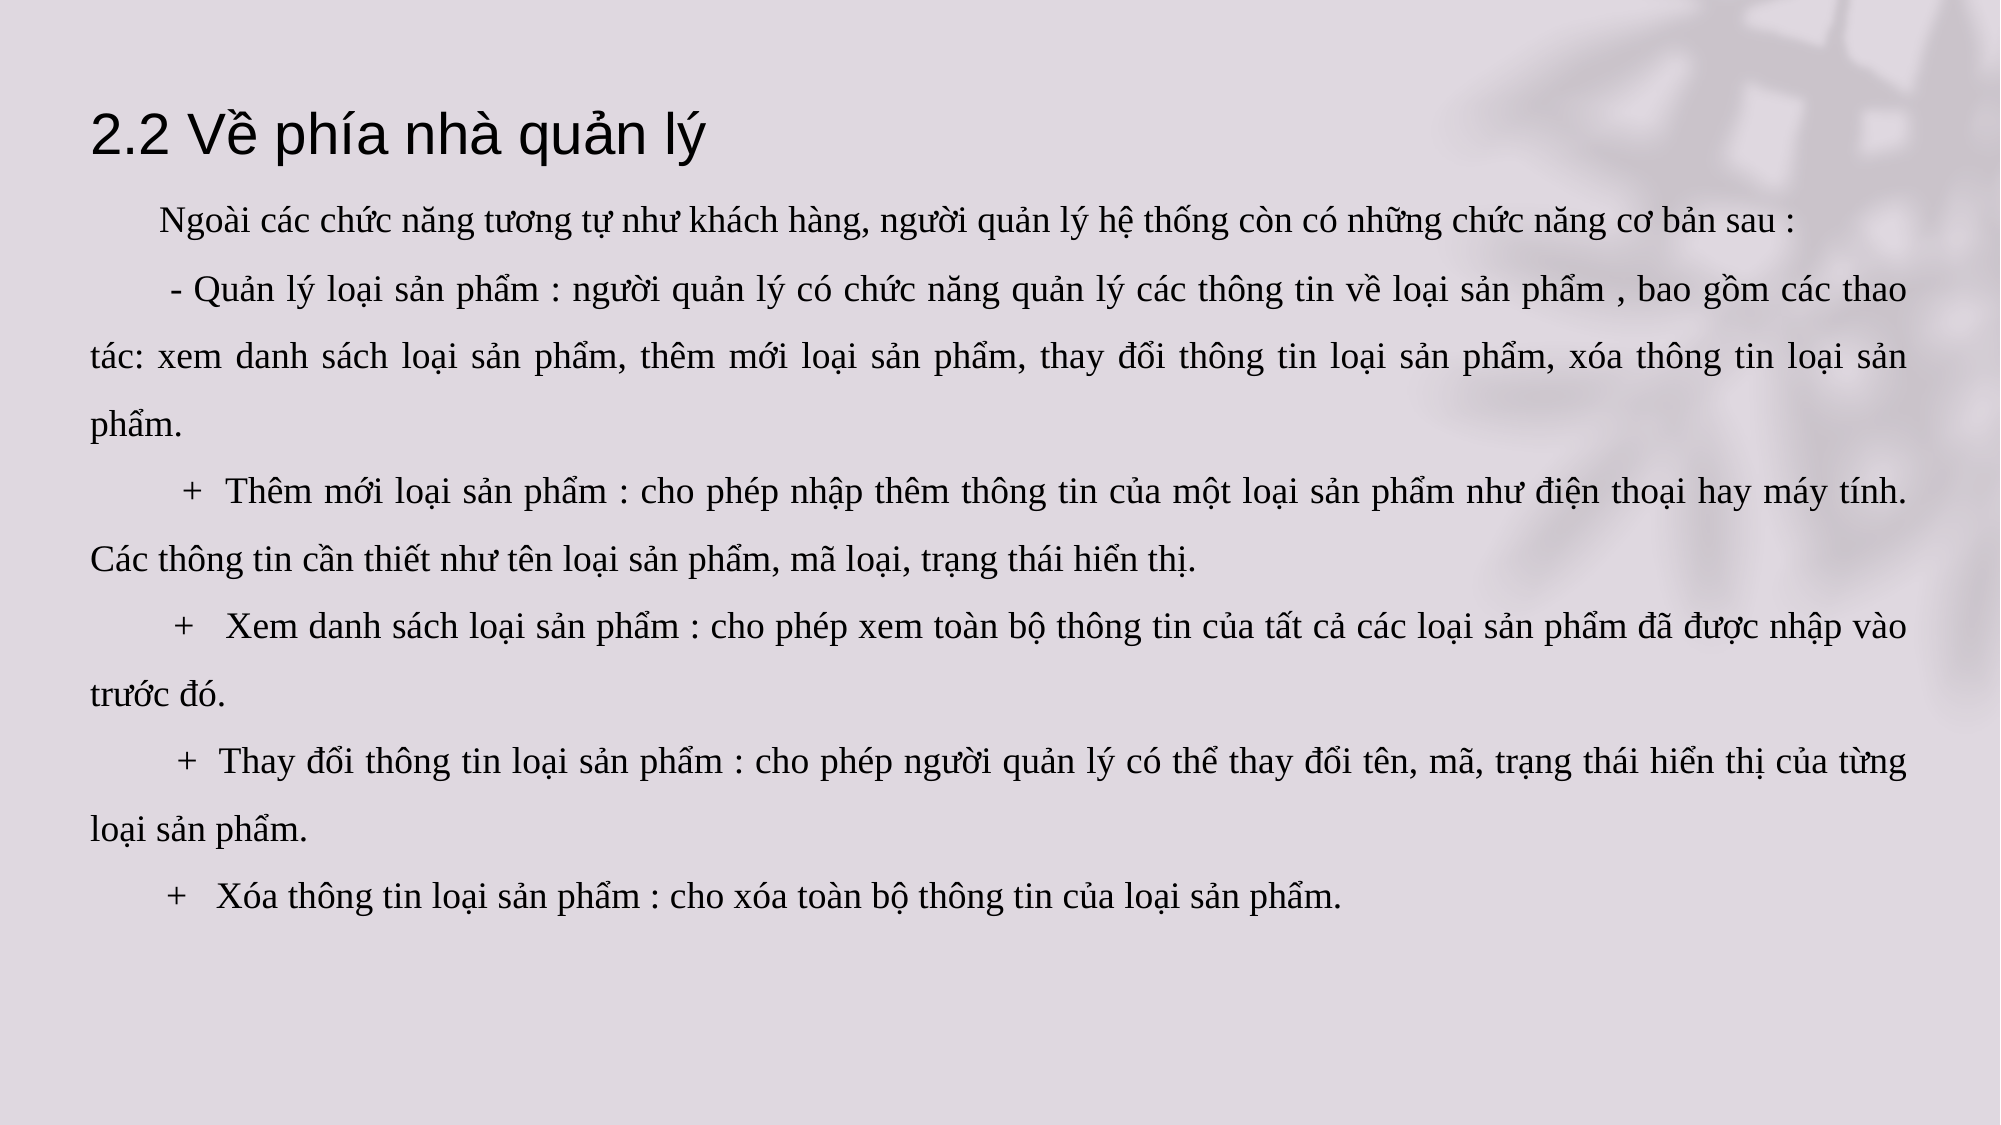

2.2 Về phía nhà quản lý
   Ngoài các chức năng tương tự như khách hàng, người quản lý hệ thống còn có những chức năng cơ bản sau :
       - Quản lý loại sản phẩm : người quản lý có chức năng quản lý các thông tin về loại sản phẩm , bao gồm các thao tác: xem danh sách loại sản phẩm, thêm mới loại sản phẩm, thay đổi thông tin loại sản phẩm, xóa thông tin loại sản phẩm.
        +  Thêm mới loại sản phẩm : cho phép nhập thêm thông tin của một loại sản phẩm như điện thoại hay máy tính. Các thông tin cần thiết như tên loại sản phẩm, mã loại, trạng thái hiển thị.
        +   Xem danh sách loại sản phẩm : cho phép xem toàn bộ thông tin của tất cả các loại sản phẩm đã được nhập vào trước đó.
        +  Thay đổi thông tin loại sản phẩm : cho phép người quản lý có thể thay đổi tên, mã, trạng thái hiển thị của từng loại sản phẩm.
        +   Xóa thông tin loại sản phẩm : cho xóa toàn bộ thông tin của loại sản phẩm.